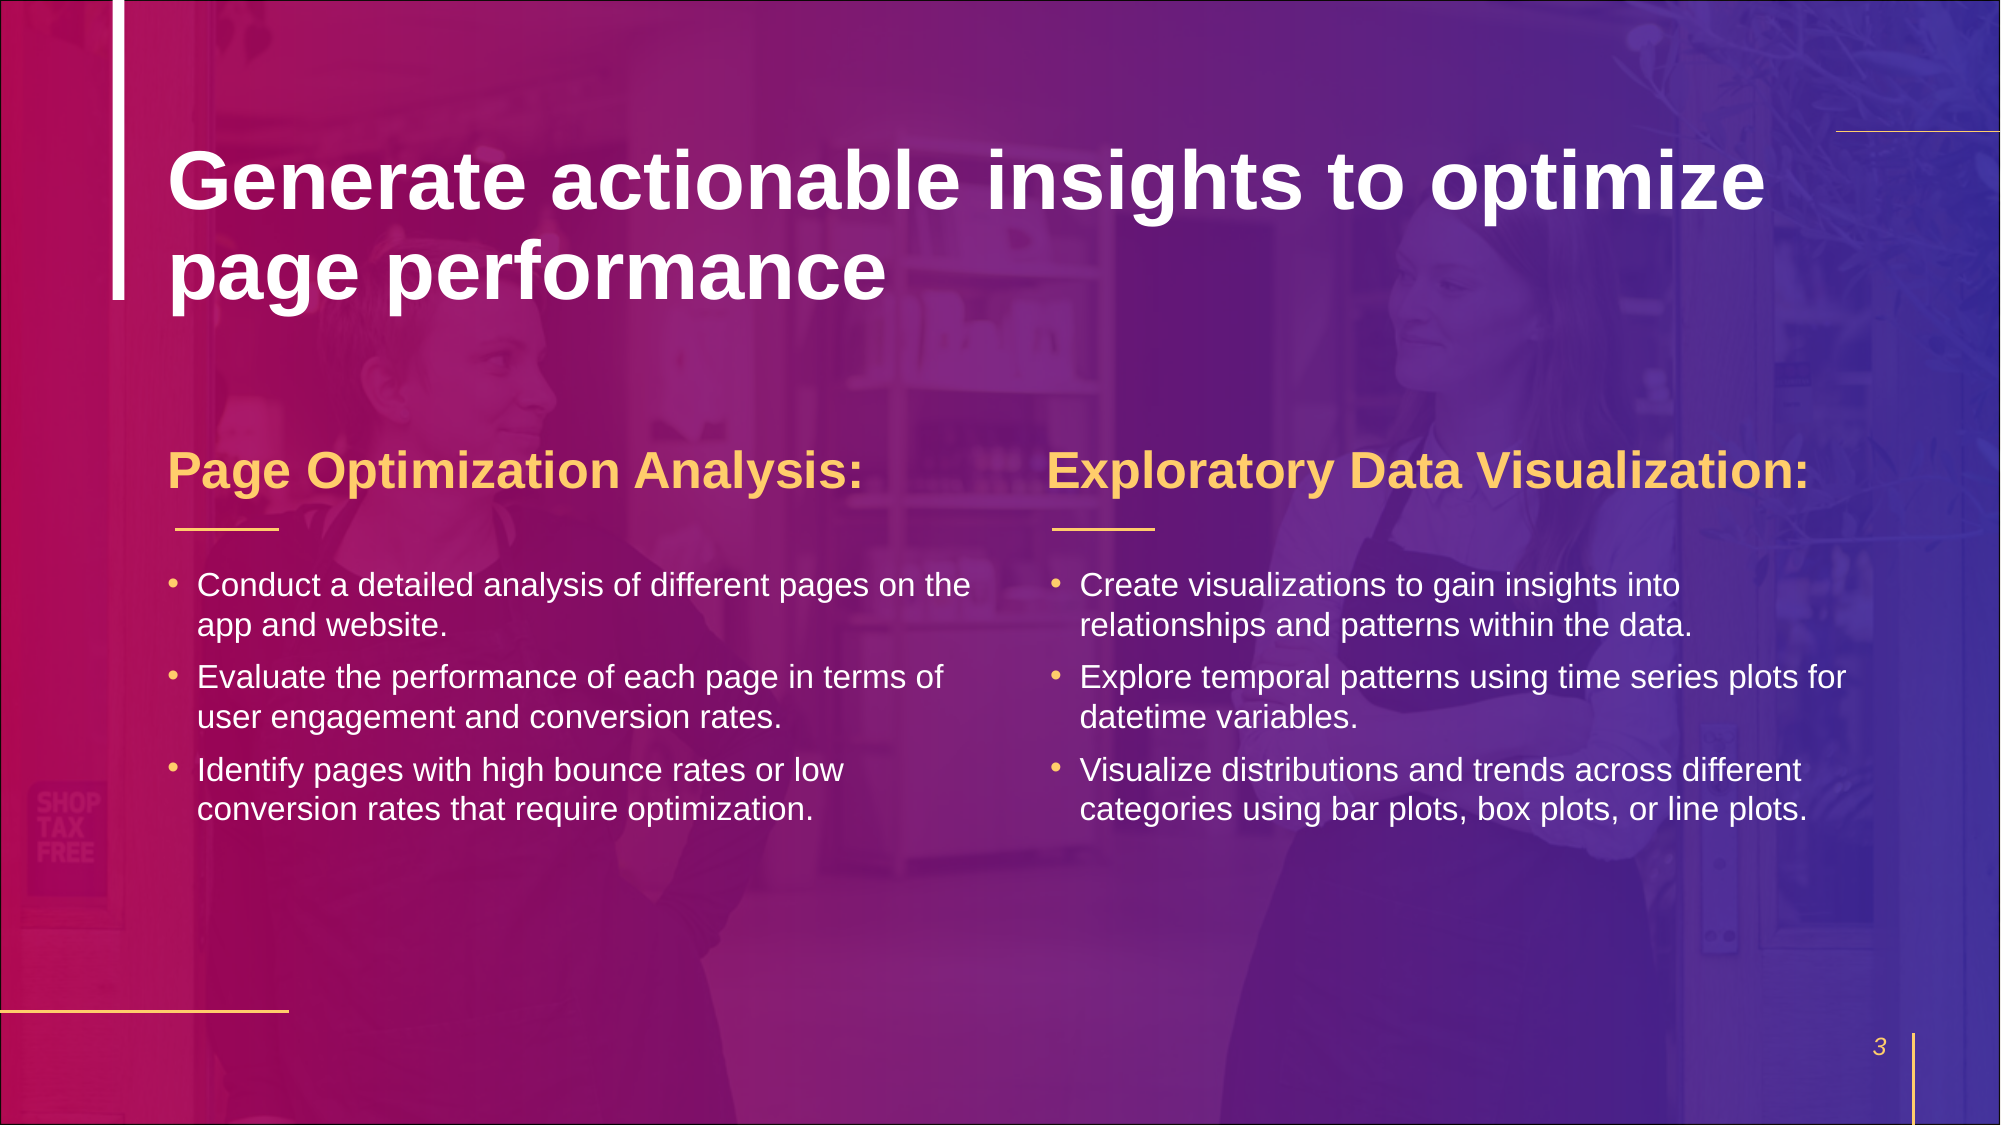

# Generate actionable insights to optimize page performance
Page Optimization Analysis:
Exploratory Data Visualization:
Conduct a detailed analysis of different pages on the app and website.
Evaluate the performance of each page in terms of user engagement and conversion rates.
Identify pages with high bounce rates or low conversion rates that require optimization.
Create visualizations to gain insights into relationships and patterns within the data.
Explore temporal patterns using time series plots for datetime variables.
Visualize distributions and trends across different categories using bar plots, box plots, or line plots.
3